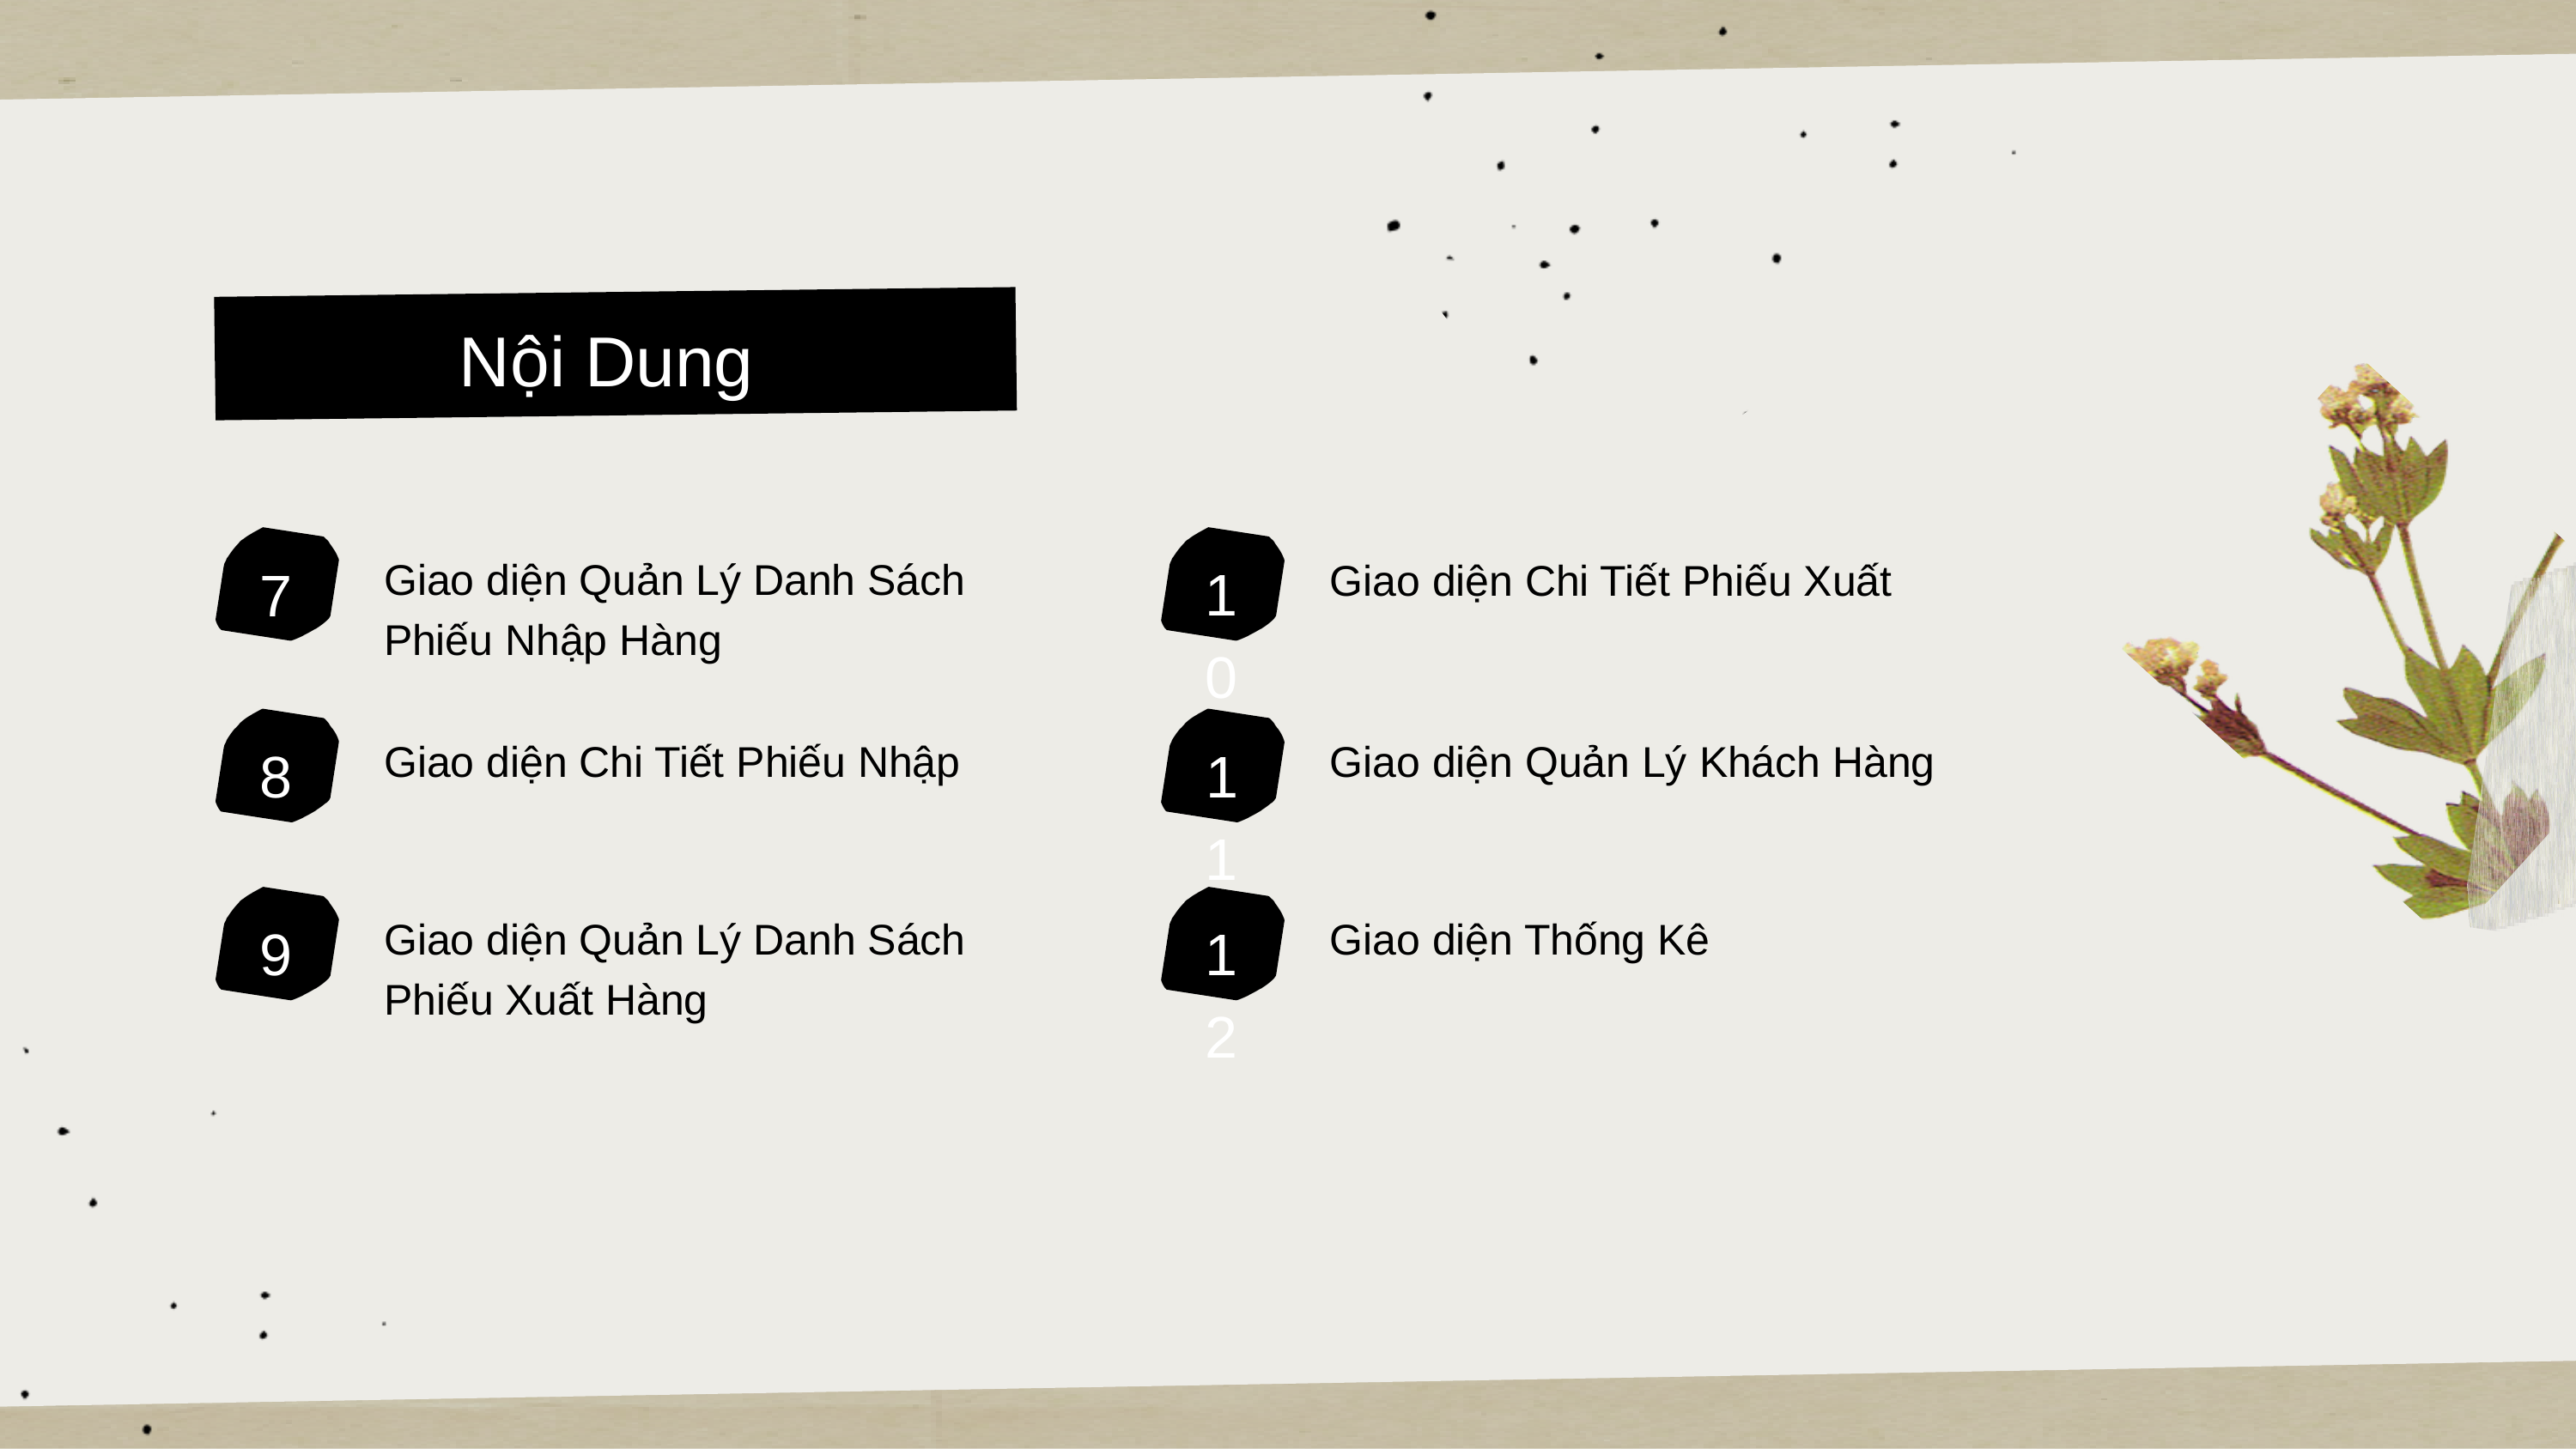

Nội Dung

Giao diện Quản Lý Danh Sách Phiếu Nhập Hàng
7

Giao diện Chi Tiết Phiếu Xuất
10

Giao diện Chi Tiết Phiếu Nhập
8

Giao diện Quản Lý Khách Hàng
11

Giao diện Quản Lý Danh Sách Phiếu Xuất Hàng
9

Giao diện Thống Kê
12